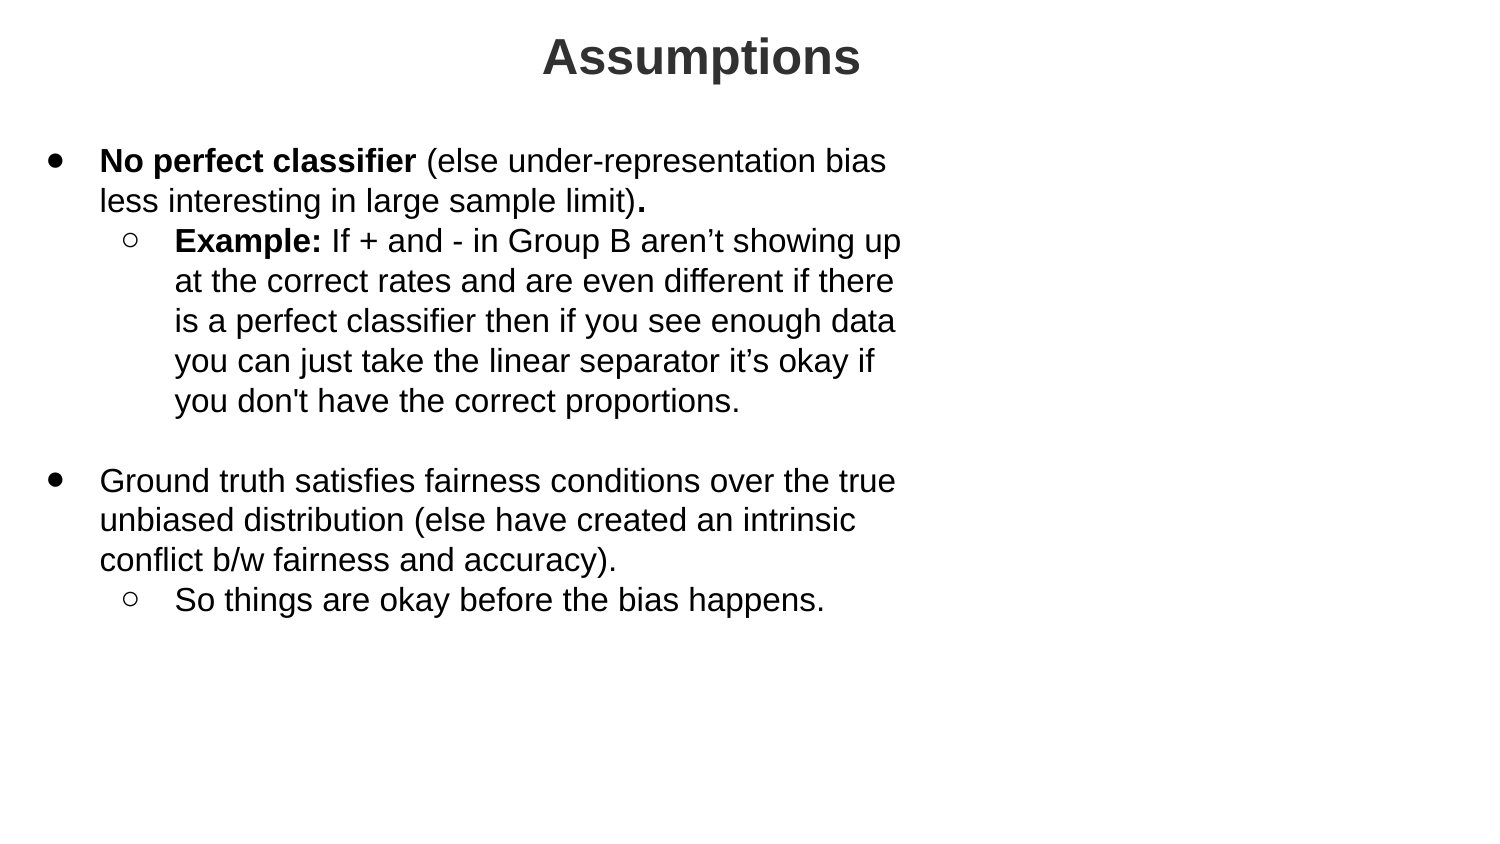

# Assumptions

No perfect classifier (else under-representation bias less interesting in large sample limit).
Example: If + and - in Group B aren’t showing up at the correct rates and are even different if there is a perfect classifier then if you see enough data you can just take the linear separator it’s okay if you don't have the correct proportions.

Ground truth satisfies fairness conditions over the true unbiased distribution (else have created an intrinsic conflict b/w fairness and accuracy).
So things are okay before the bias happens.